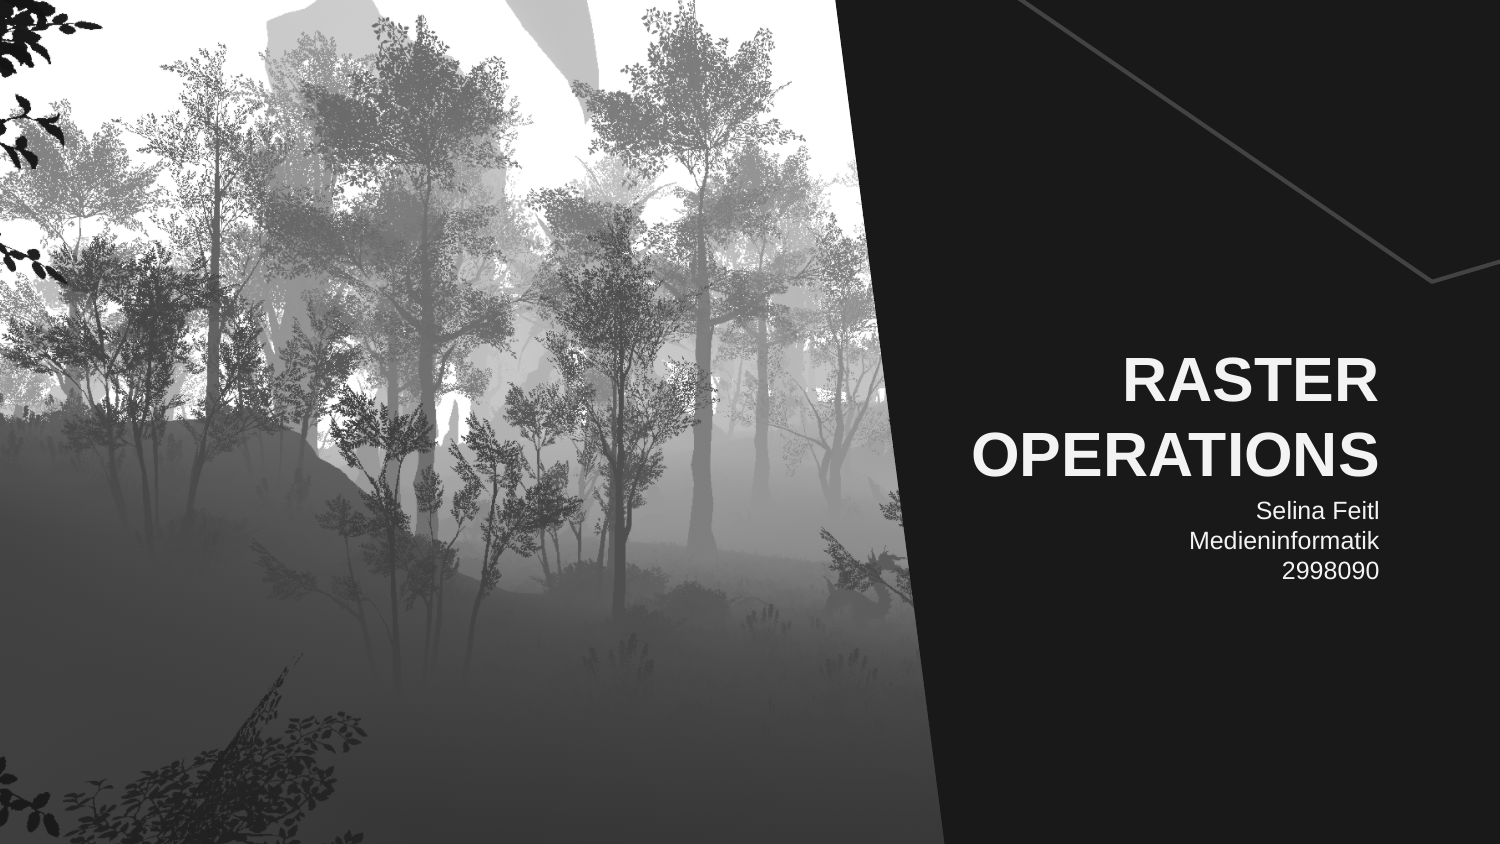

# RASTER OPERATIONS
Selina Feitl
Medieninformatik
2998090